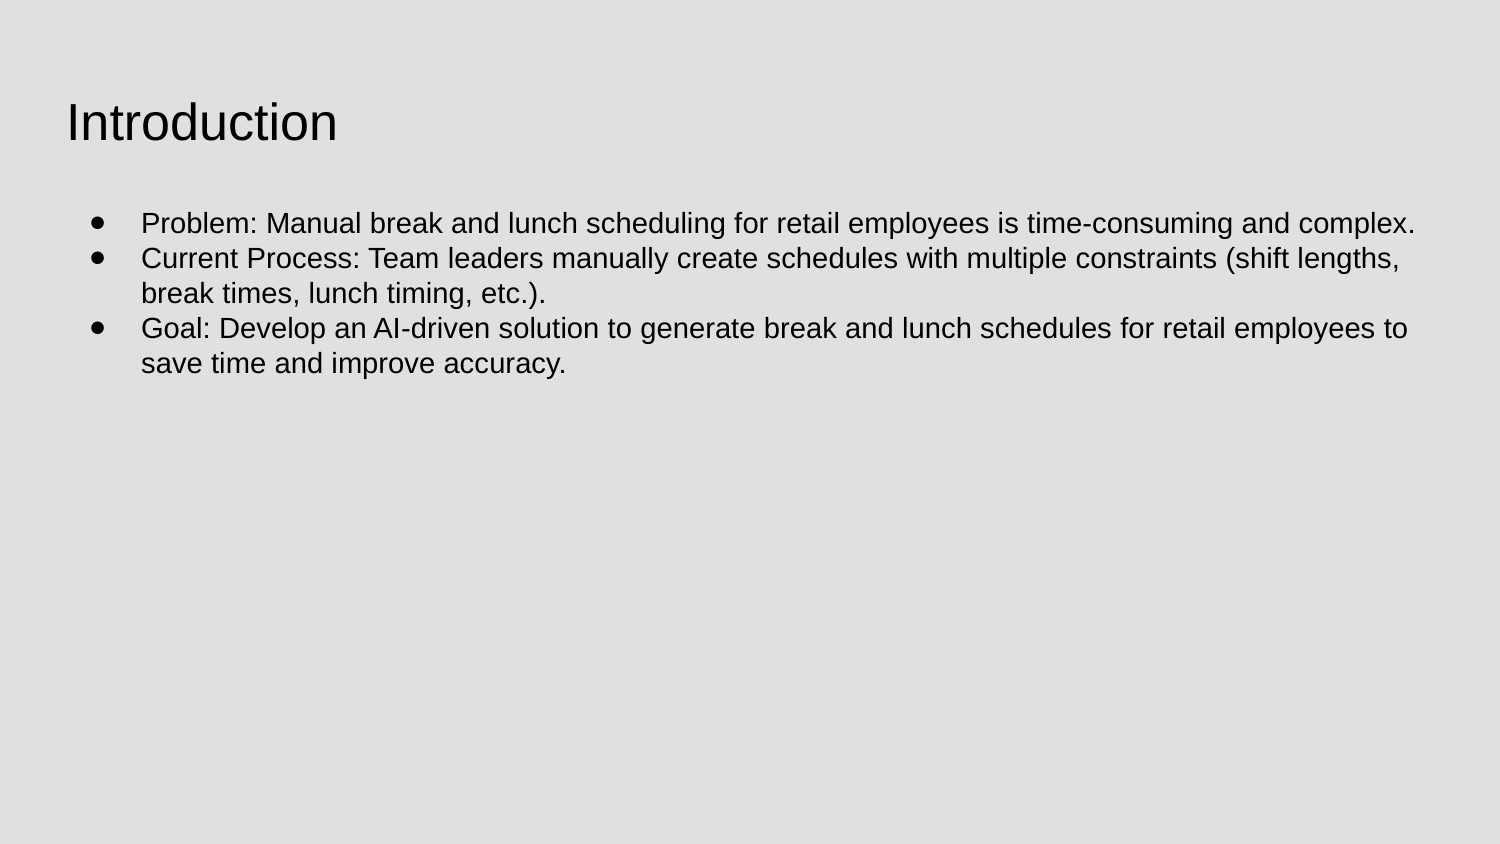

# Introduction
Problem: Manual break and lunch scheduling for retail employees is time-consuming and complex.
Current Process: Team leaders manually create schedules with multiple constraints (shift lengths, break times, lunch timing, etc.).
Goal: Develop an AI-driven solution to generate break and lunch schedules for retail employees to save time and improve accuracy.